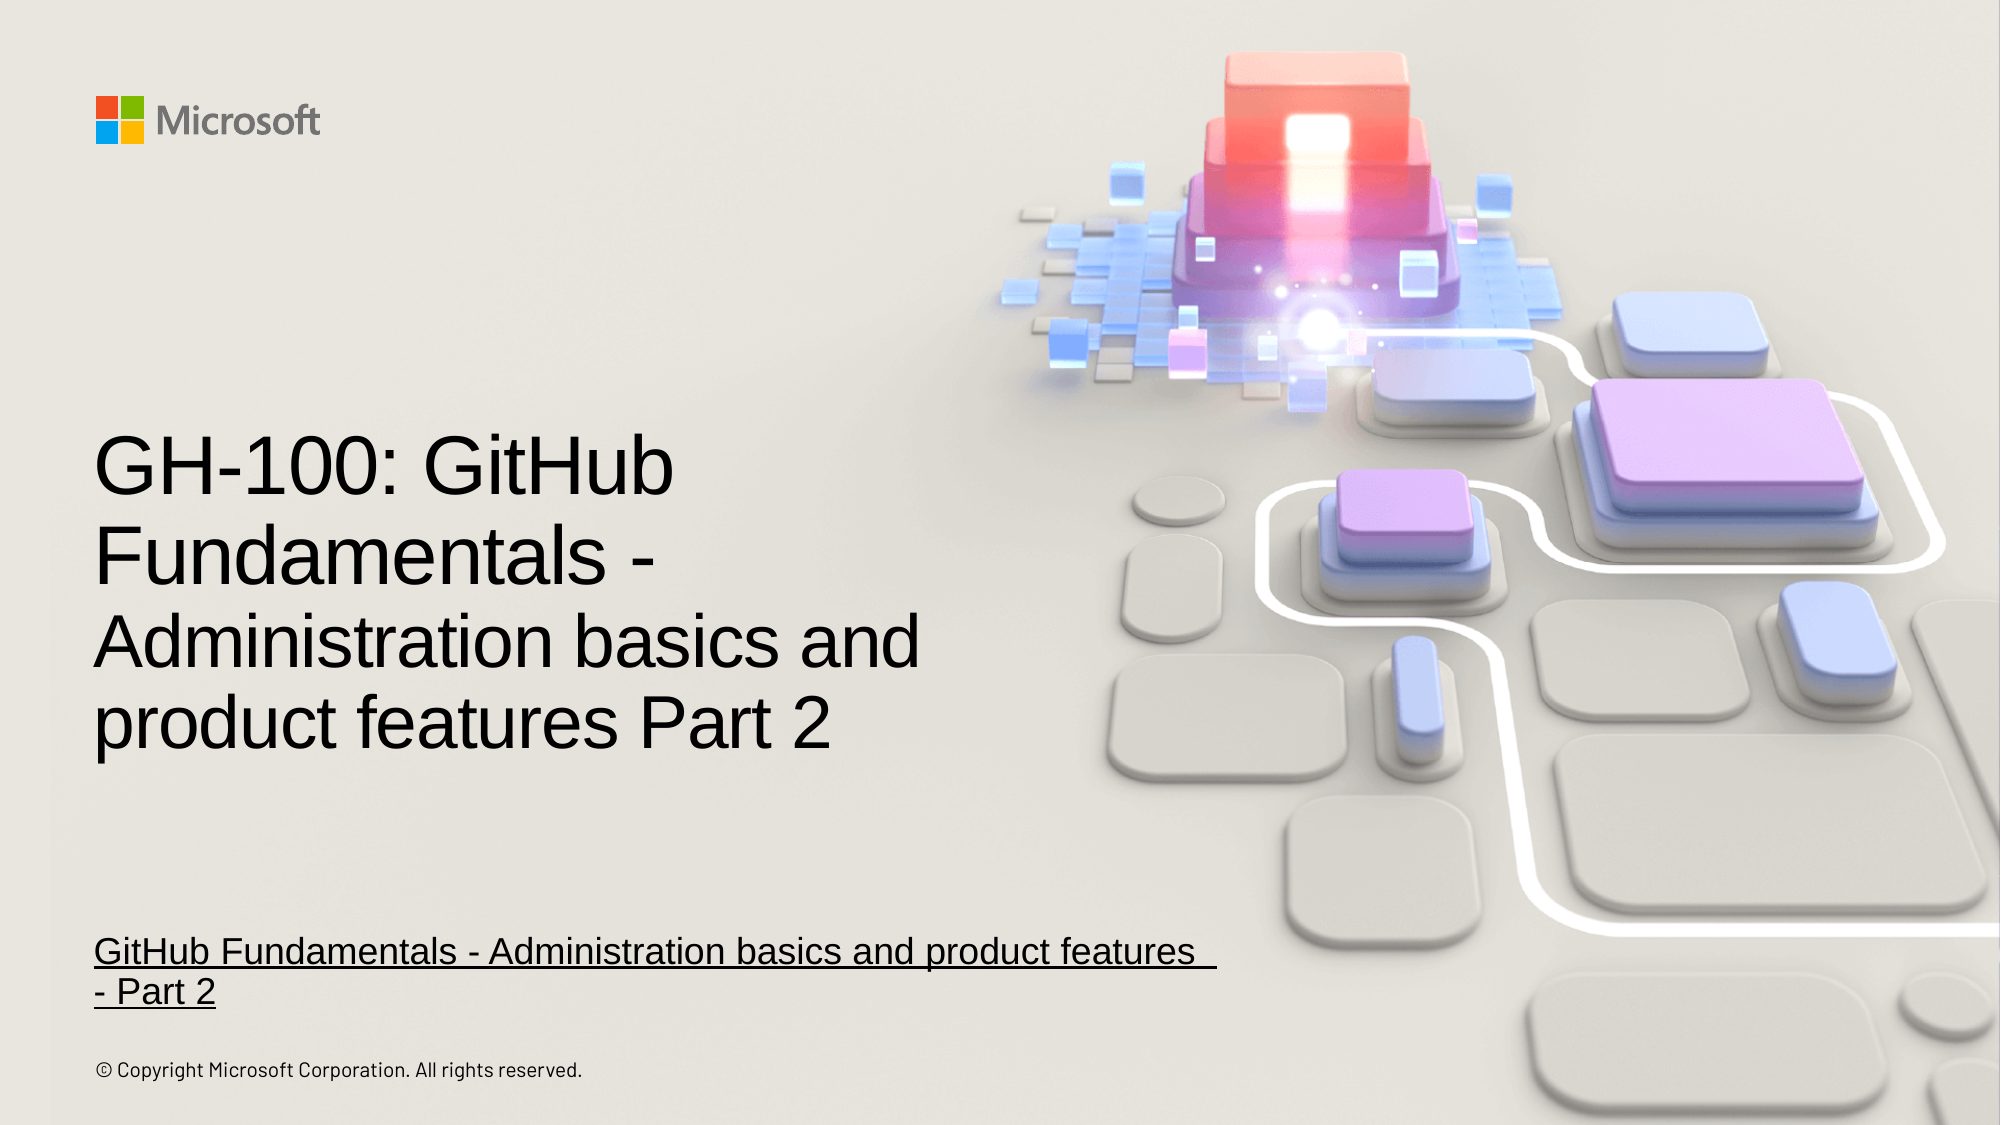

# GH-100: GitHub Fundamentals - Administration basics and product features Part 2
GitHub Fundamentals - Administration basics and product features
- Part 2
© Copyright Microsoft Corporation. All rights reserved.